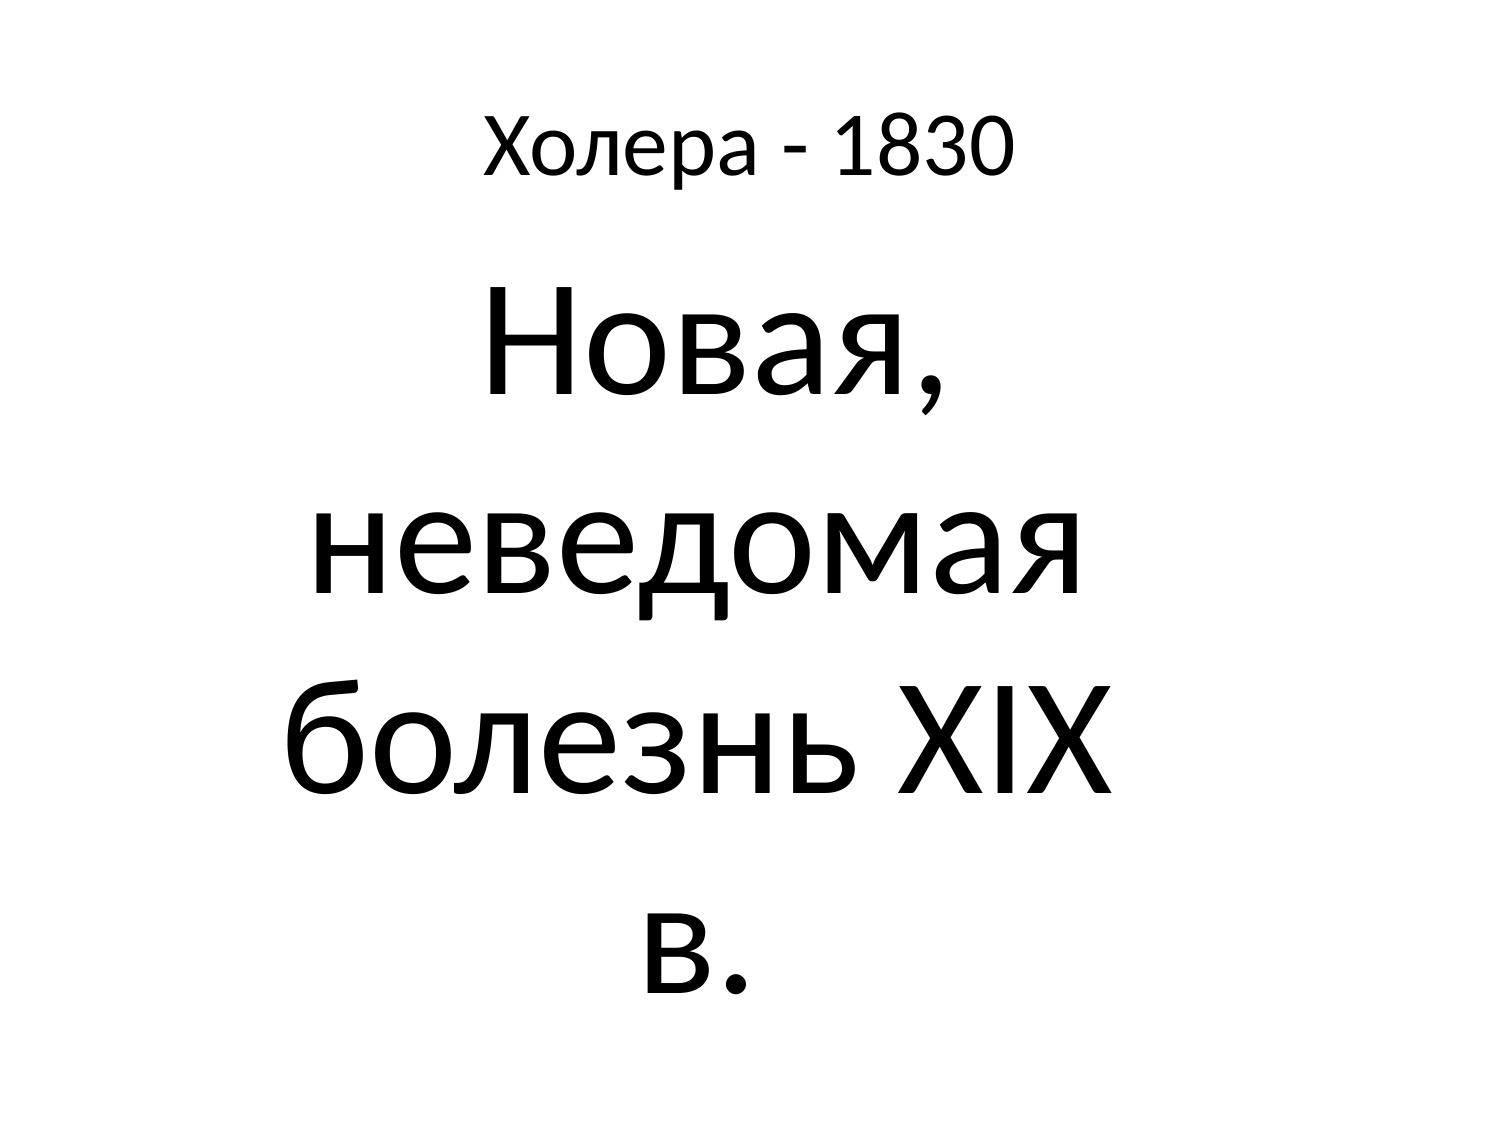

# Холера - 1830
 Новая, неведомая болезнь XIX в.